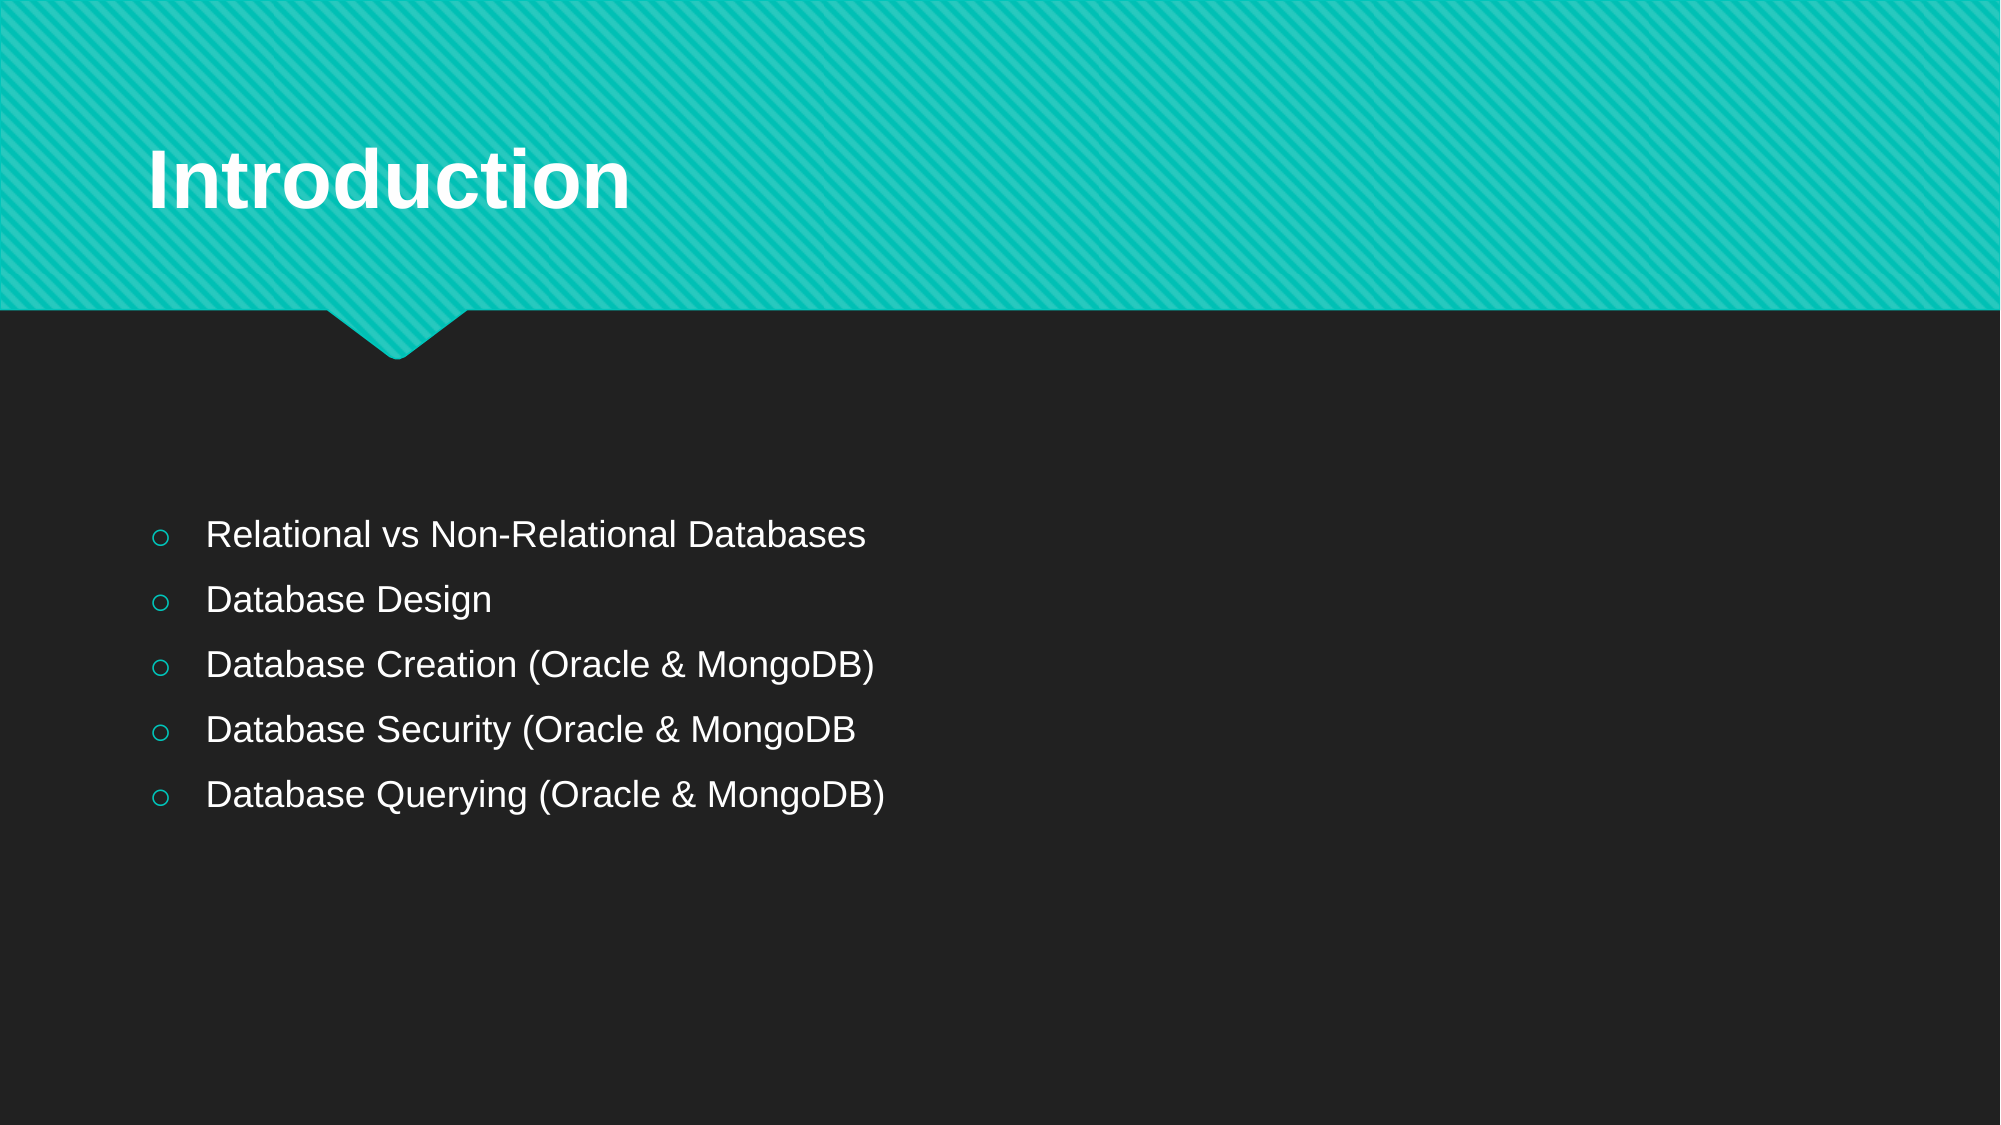

# Introduction
Relational vs Non-Relational Databases
Database Design
Database Creation (Oracle & MongoDB)
Database Security (Oracle & MongoDB
Database Querying (Oracle & MongoDB)